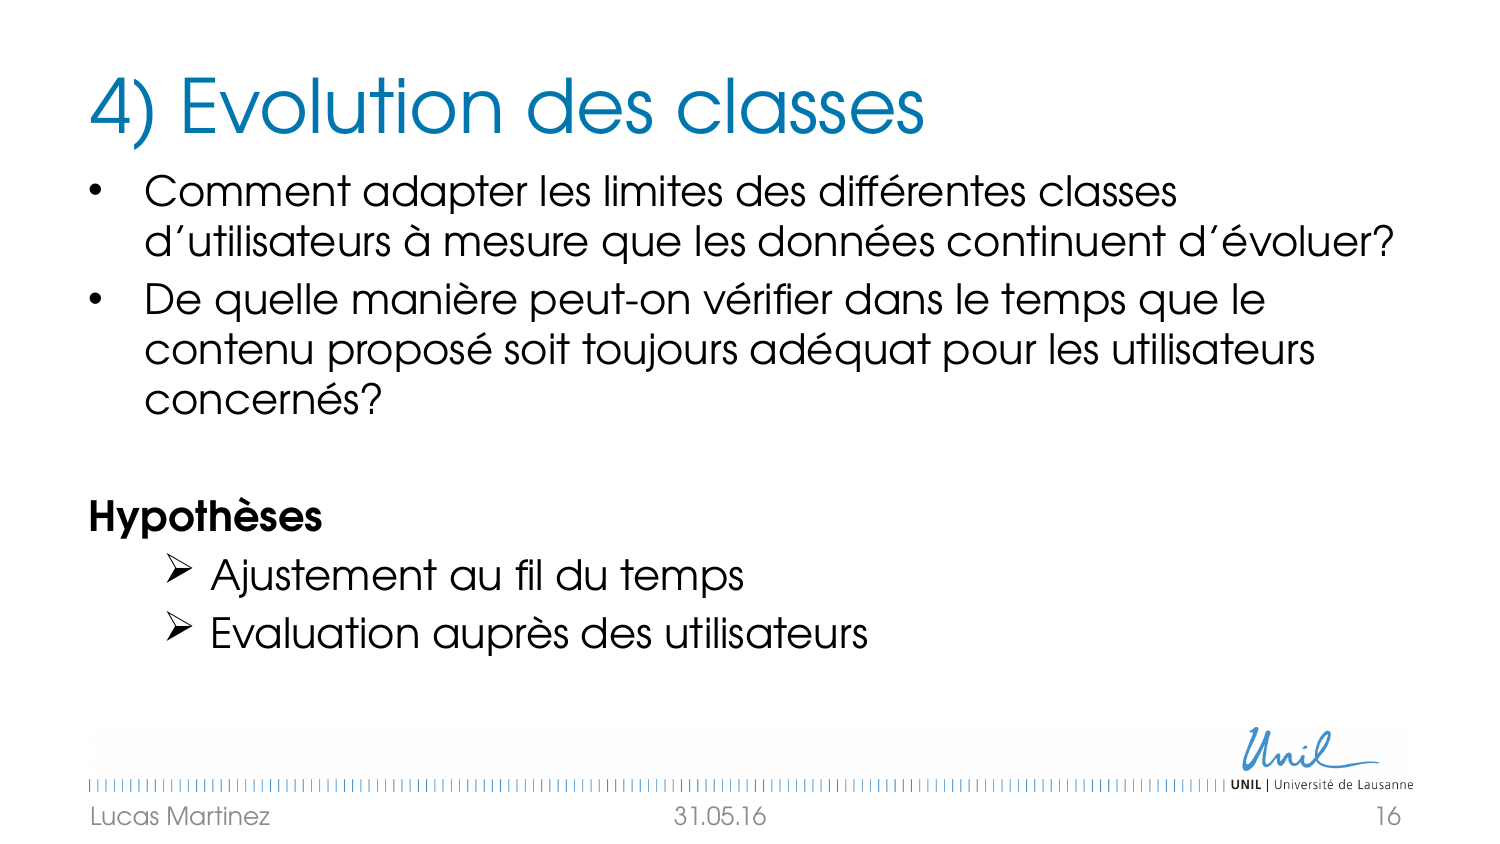

# 4) Evolution des classes
Comment adapter les limites des différentes classes d’utilisateurs à mesure que les données continuent d’évoluer?
De quelle manière peut-on vérifier dans le temps que le contenu proposé soit toujours adéquat pour les utilisateurs concernés?

Hypothèses
Ajustement au fil du temps
Evaluation auprès des utilisateurs

Lucas Martinez
31.05.16
16